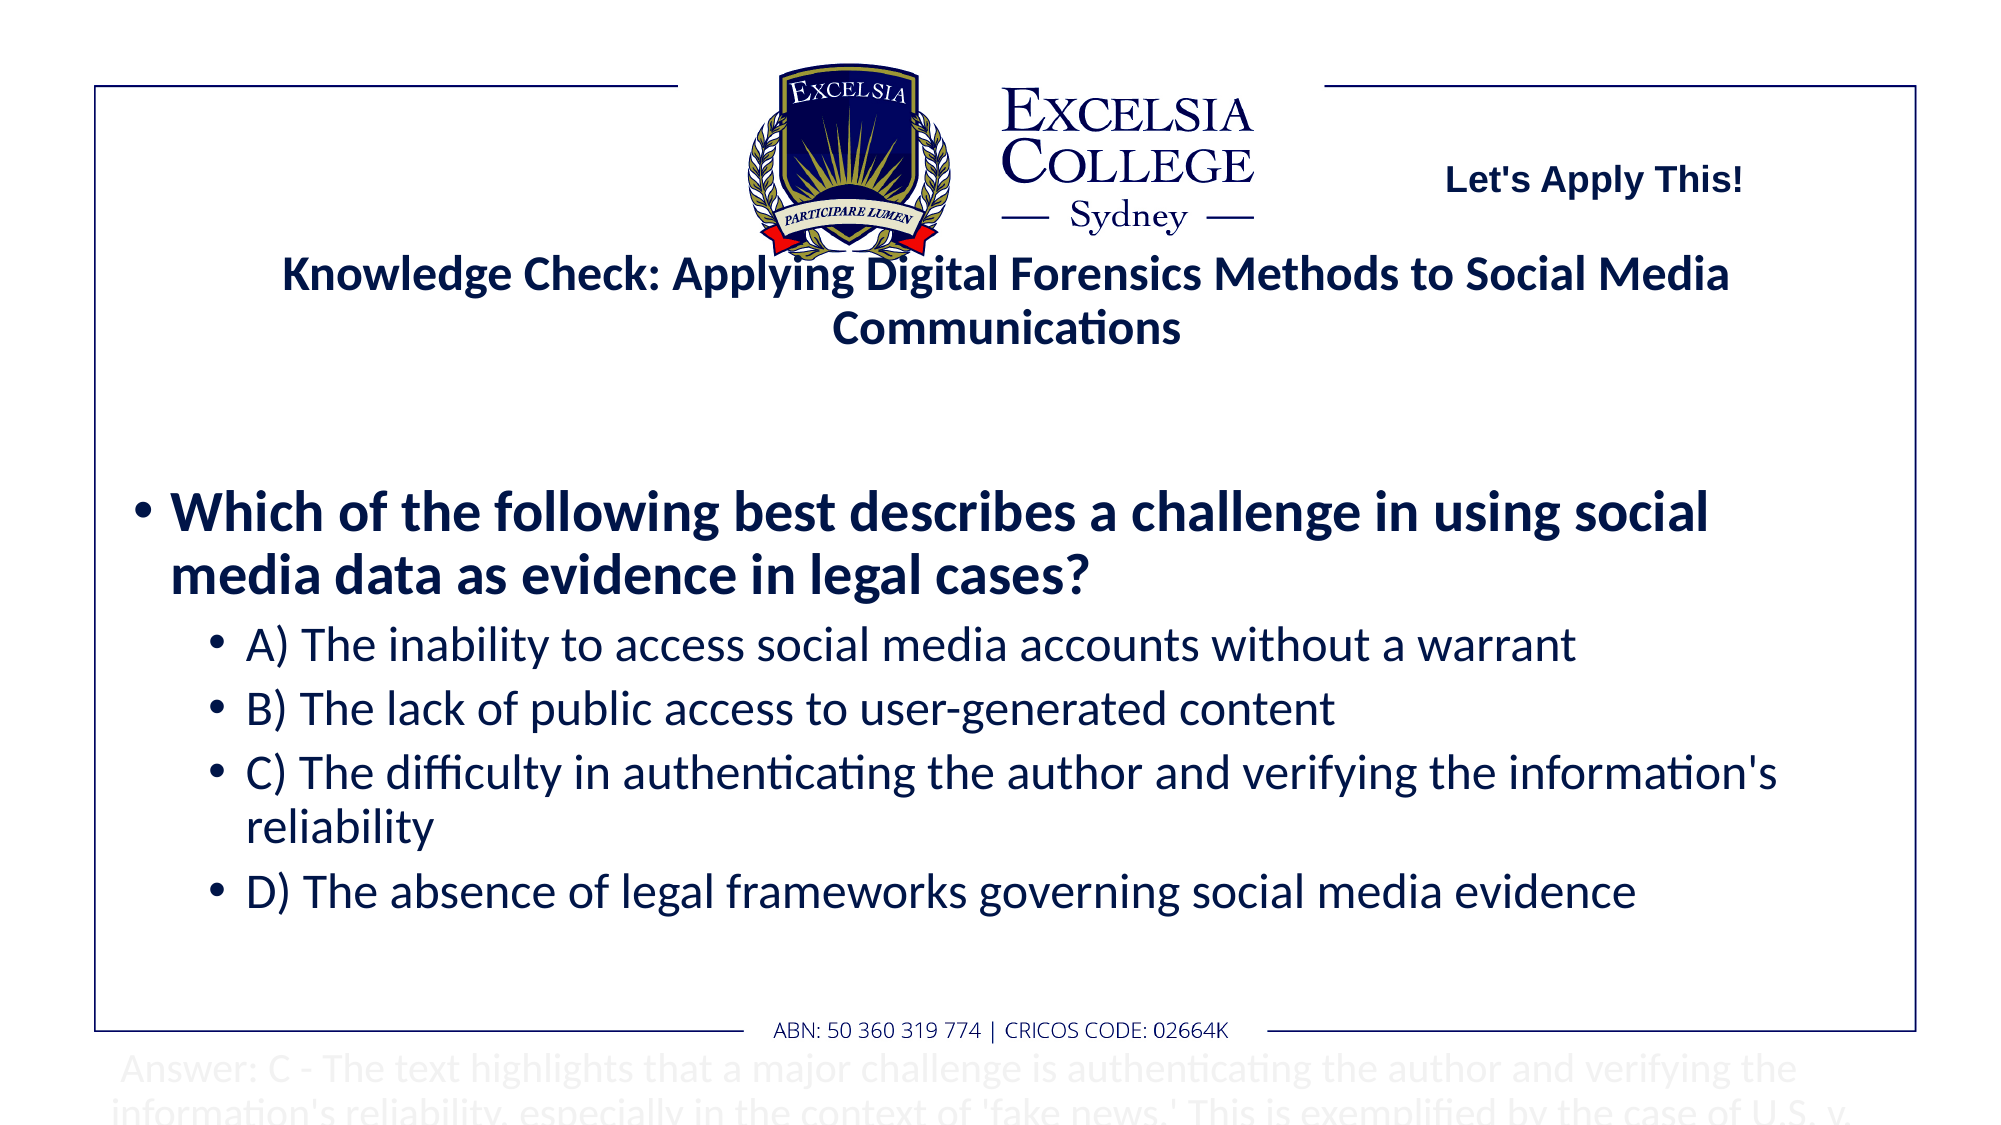

Let's Apply This!
# Knowledge Check: Applying Digital Forensics Methods to Social Media Communications

Which of the following best describes a challenge in using social media data as evidence in legal cases?
A) The inability to access social media accounts without a warrant
B) The lack of public access to user-generated content
C) The difficulty in authenticating the author and verifying the information's reliability
D) The absence of legal frameworks governing social media evidence

 Answer: C - The text highlights that a major challenge is authenticating the author and verifying the information's reliability, especially in the context of 'fake news.' This is exemplified by the case of U.S. v. Brown, where the court required circumstantial evidence to authenticate Facebook chats.